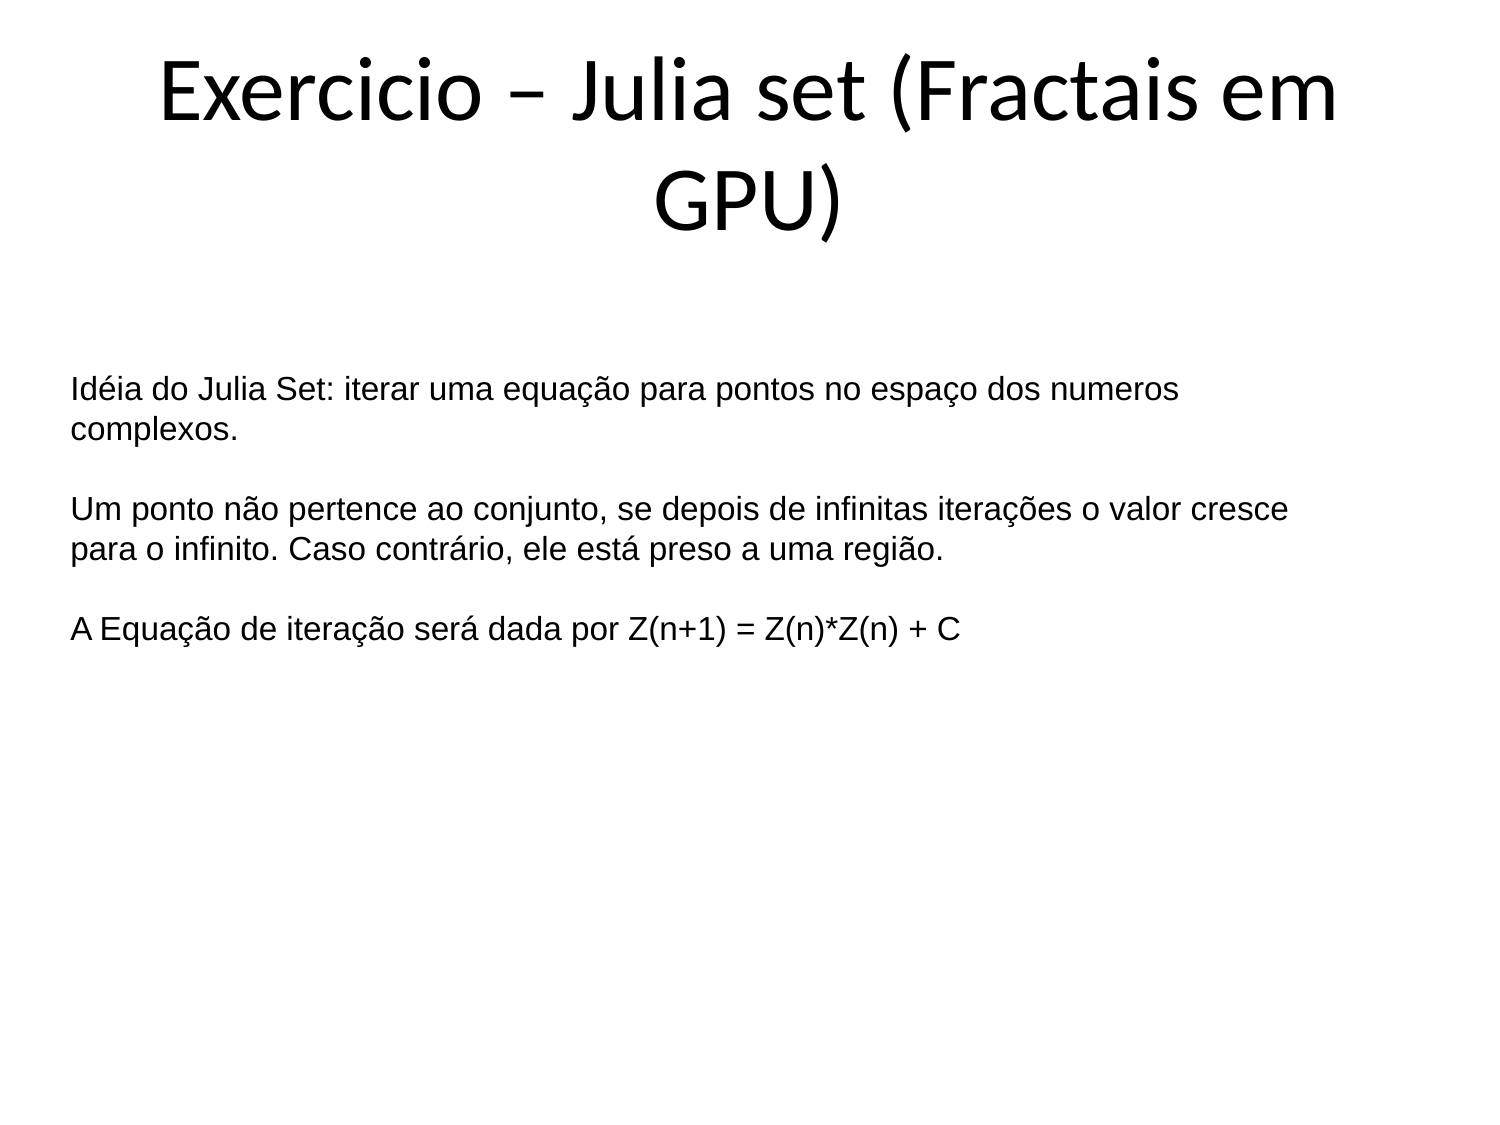

# Exercicio – Julia set (Fractais em GPU)
Idéia do Julia Set: iterar uma equação para pontos no espaço dos numeros complexos.

Um ponto não pertence ao conjunto, se depois de infinitas iterações o valor cresce para o infinito. Caso contrário, ele está preso a uma região.

A Equação de iteração será dada por Z(n+1) = Z(n)*Z(n) + C